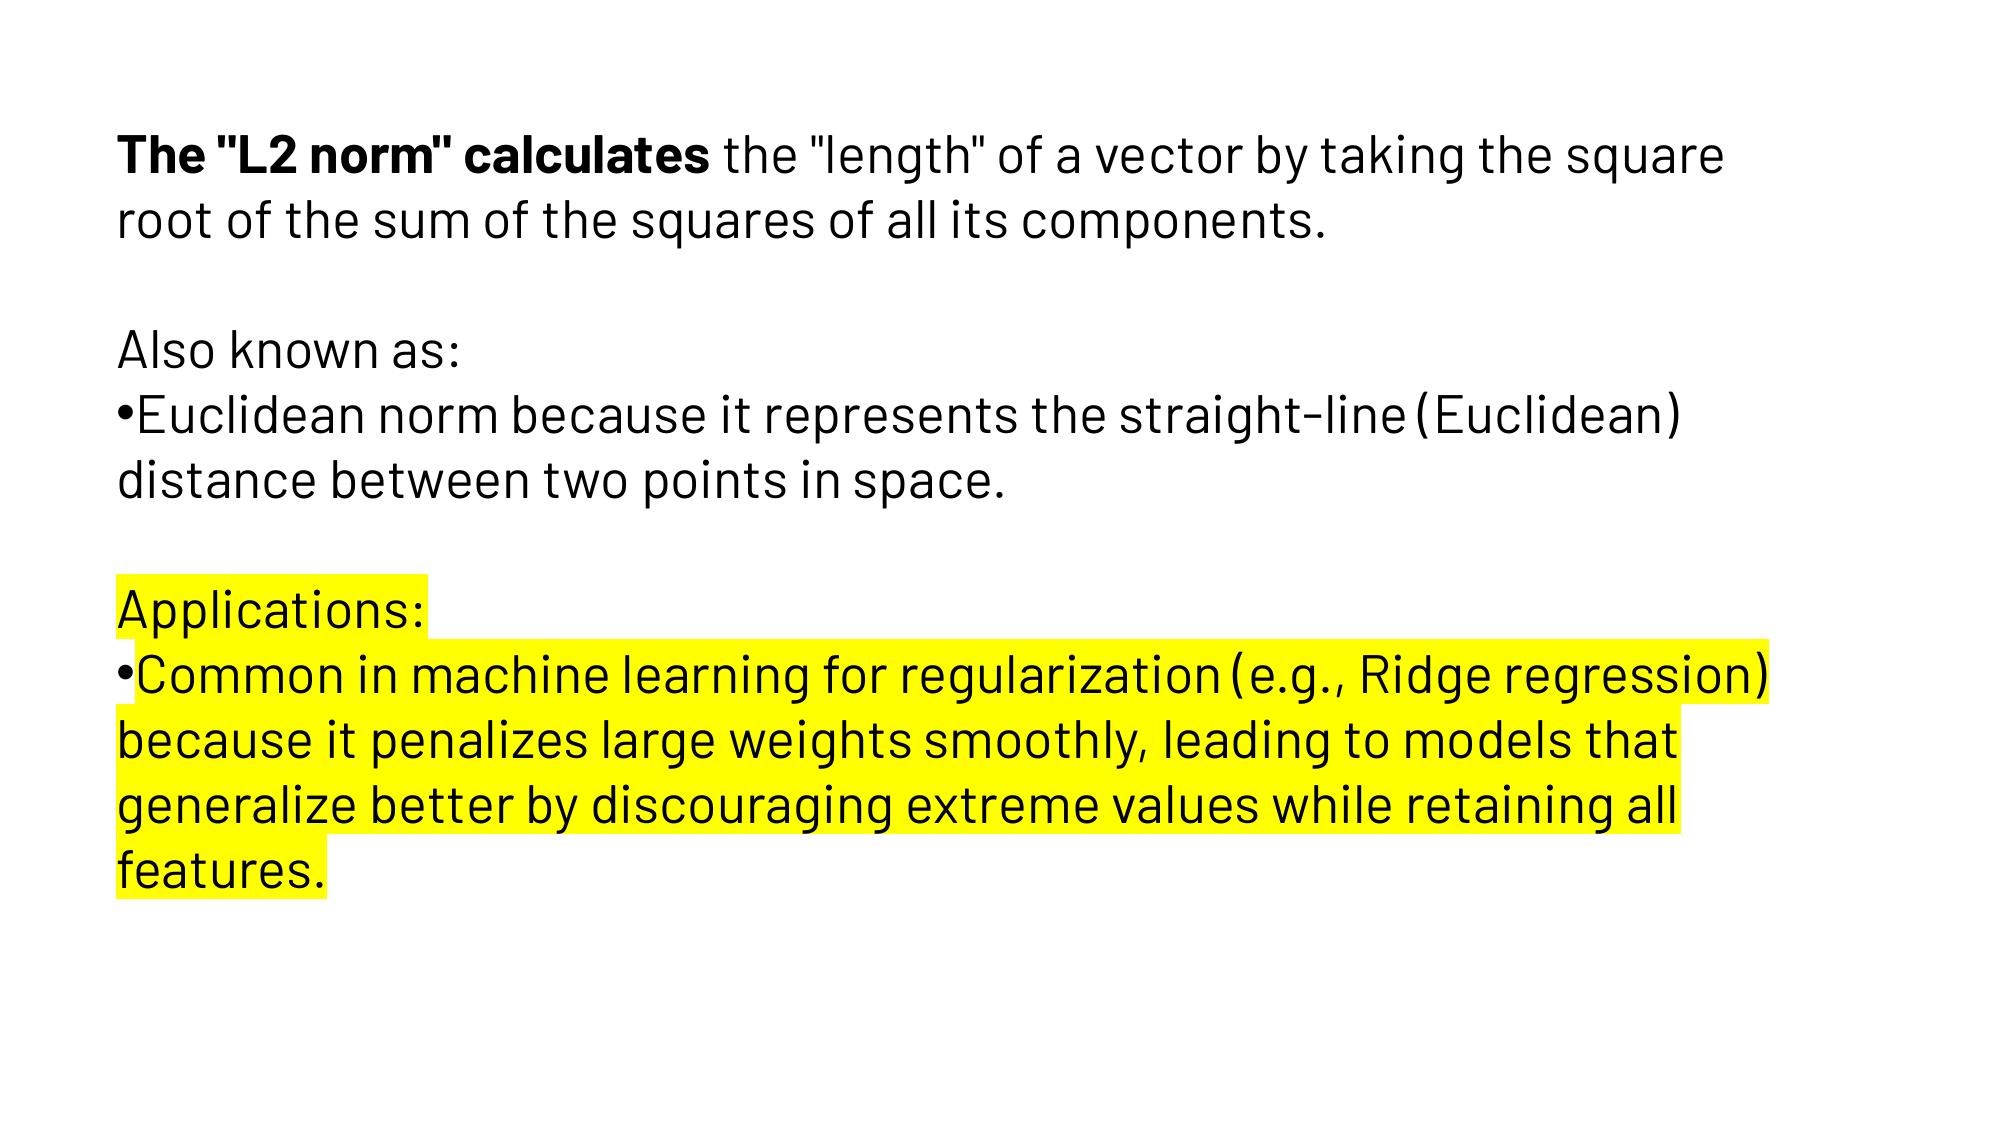

The "L2 norm" calculates the "length" of a vector by taking the square root of the sum of the squares of all its components.

Also known as:
Euclidean norm because it represents the straight-line (Euclidean) distance between two points in space.

Applications:
Common in machine learning for regularization (e.g., Ridge regression) because it penalizes large weights smoothly, leading to models that generalize better by discouraging extreme values while retaining all features.